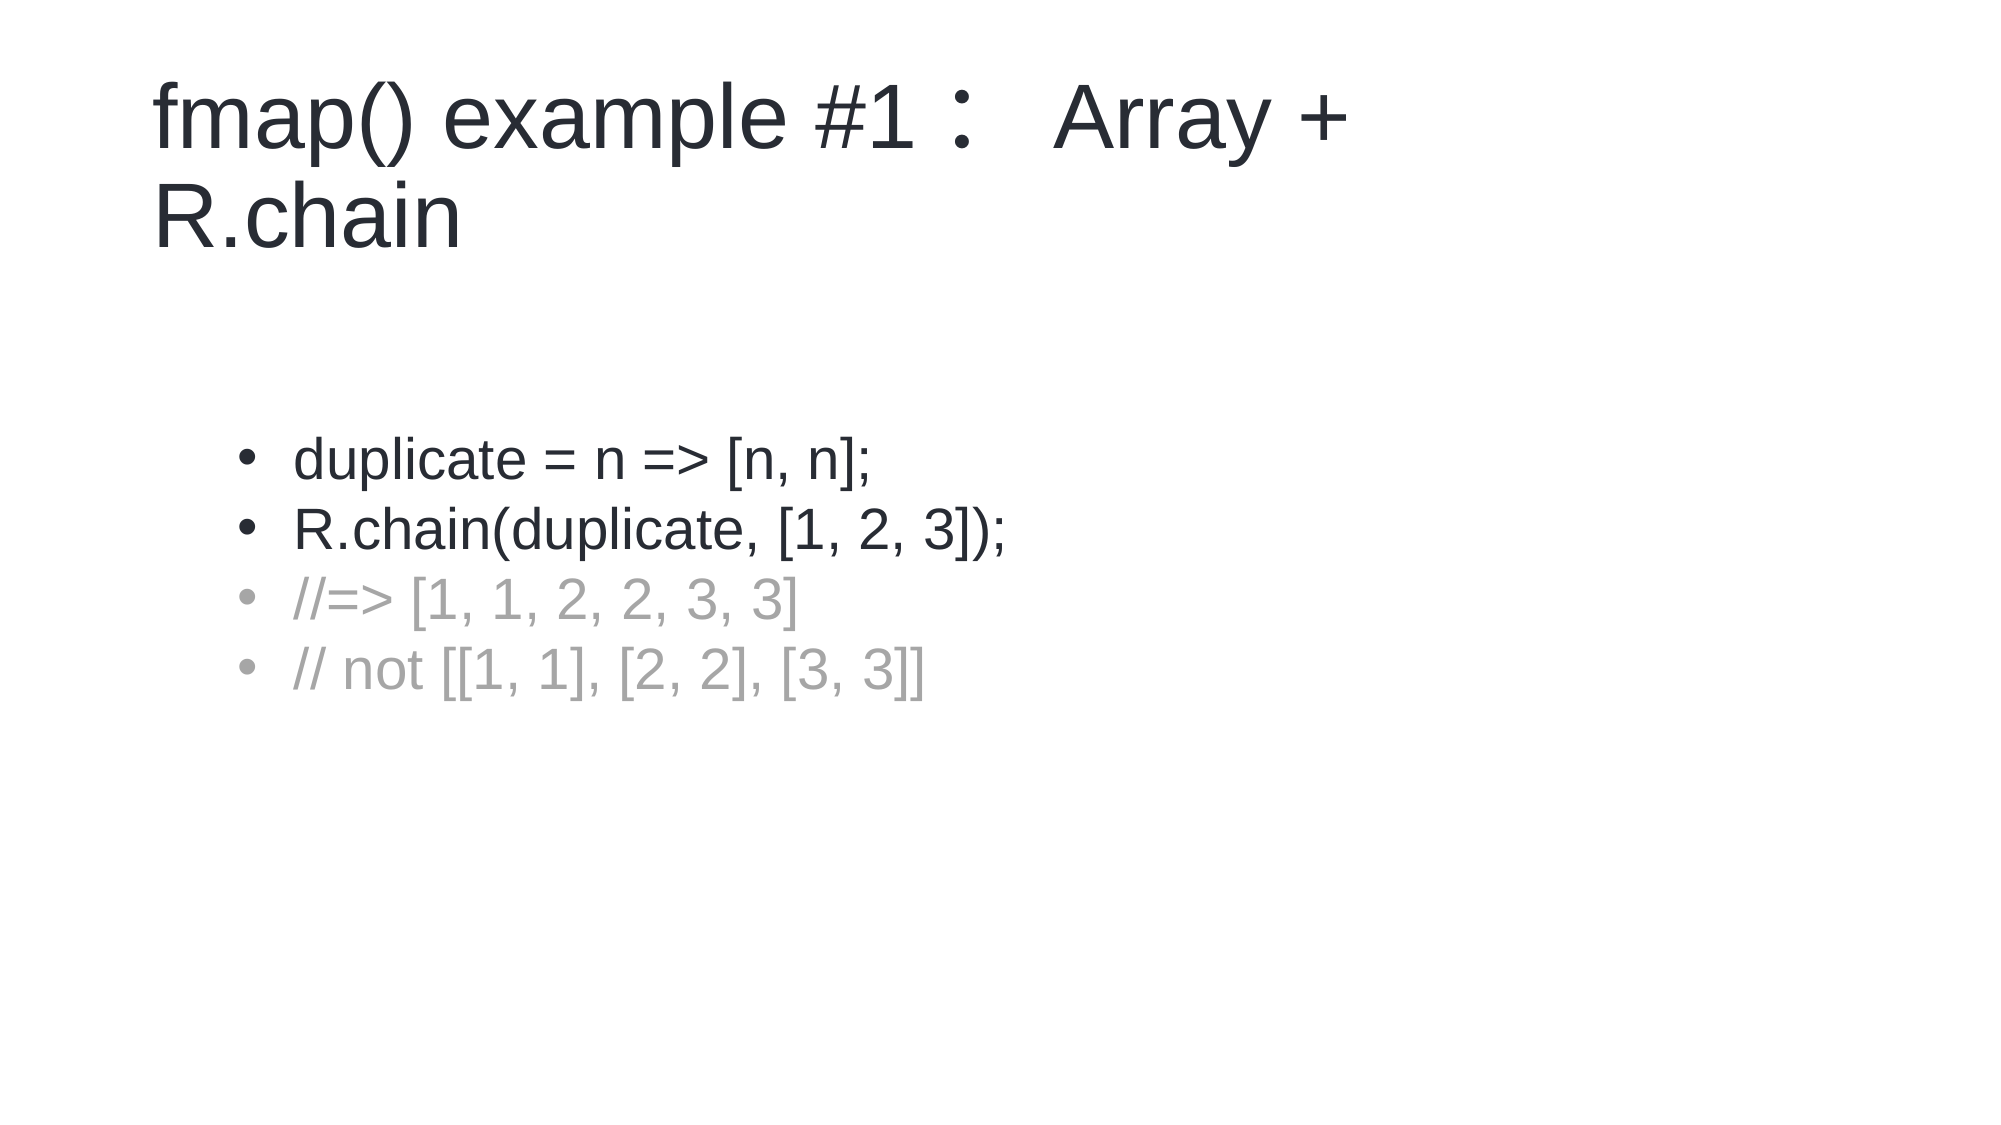

# fmap() example #1：Array + R.chain
duplicate = n => [n, n];
R.chain(duplicate, [1, 2, 3]);
//=> [1, 1, 2, 2, 3, 3]
// not [[1, 1], [2, 2], [3, 3]]